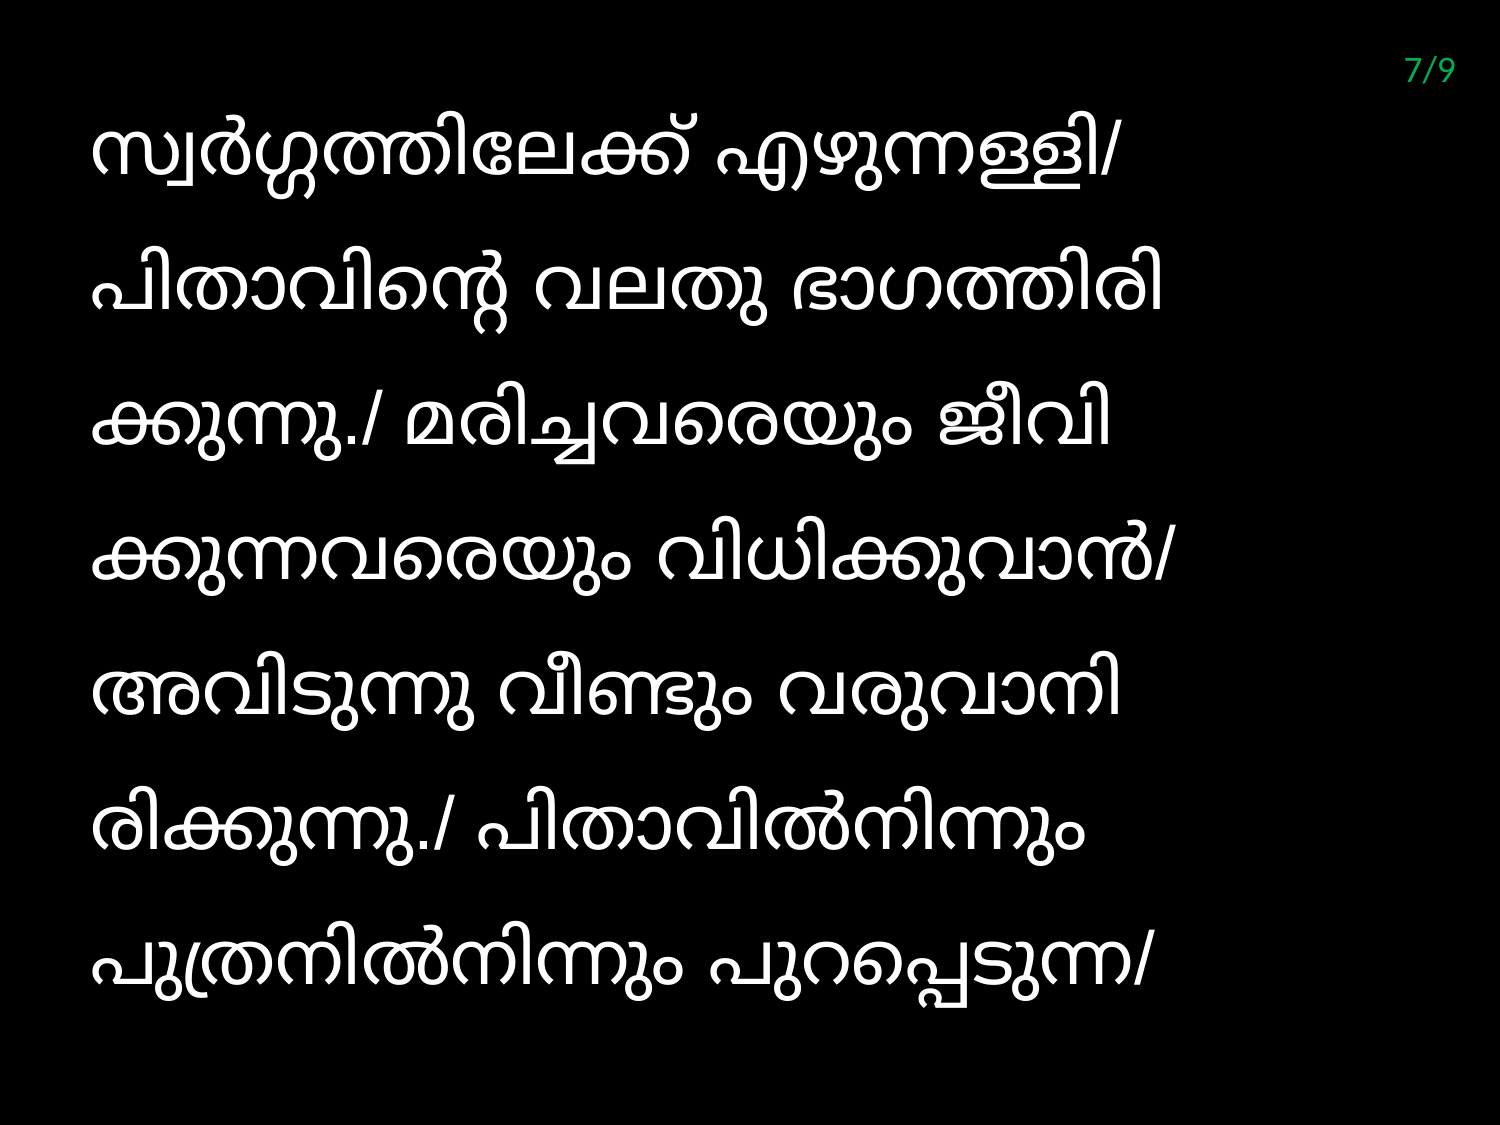

7/9
സ്വര്‍ഗ്ഗത്തിലേക്ക് എഴുന്നള്ളി/
പിതാവിന്‍റെ വലതു ഭാഗത്തിരി ക്കുന്നു./ മരിച്ചവരെയും ജീവി ക്കുന്നവരെയും വിധിക്കുവാന്‍/ അവിടുന്നു വീണ്ടും വരുവാനി രിക്കുന്നു./ പിതാവില്‍നിന്നും പുത്രനില്‍നിന്നും പുറപ്പെടുന്ന/